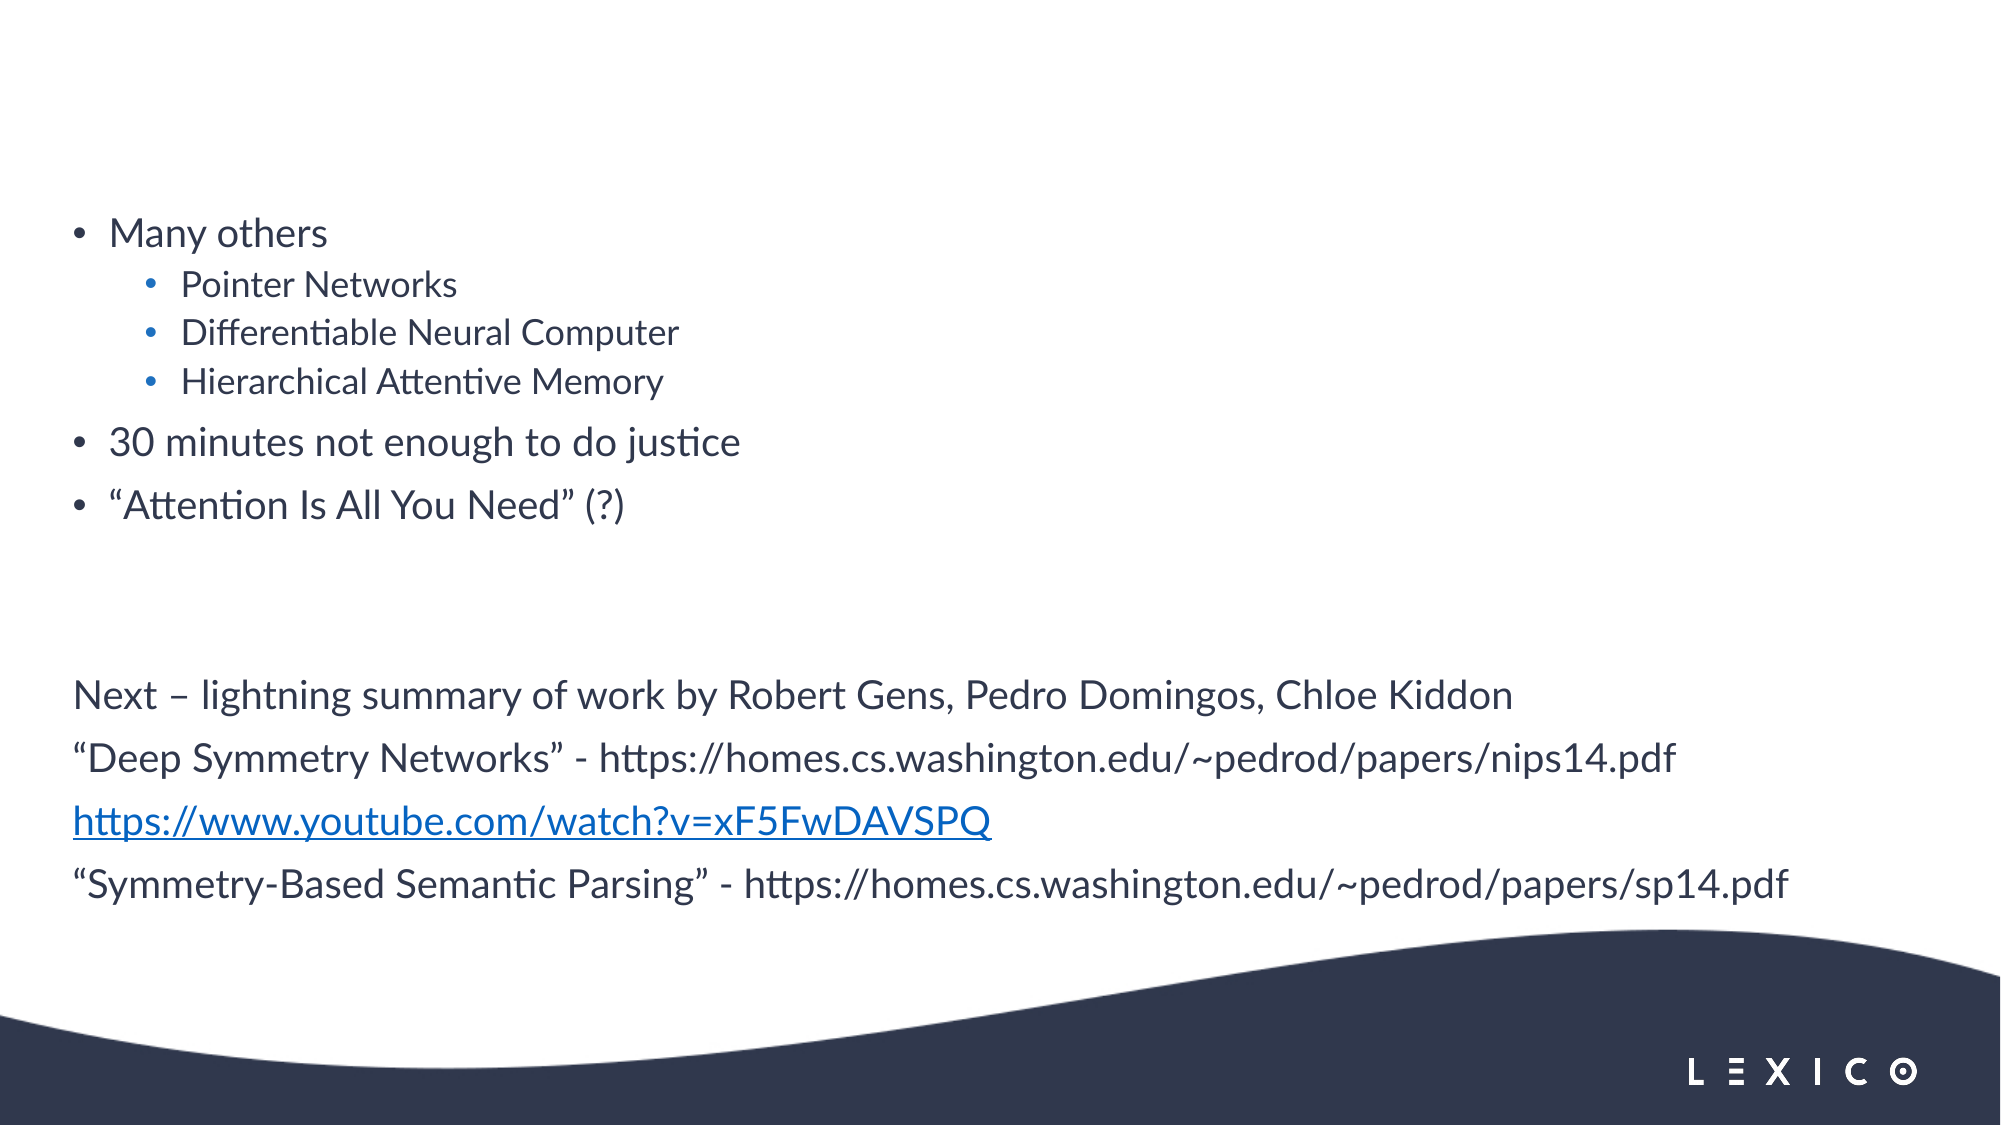

#

Many others
Pointer Networks
Differentiable Neural Computer
Hierarchical Attentive Memory
30 minutes not enough to do justice
“Attention Is All You Need” (?)

Next – lightning summary of work by Robert Gens, Pedro Domingos, Chloe Kiddon
“Deep Symmetry Networks” - https://homes.cs.washington.edu/~pedrod/papers/nips14.pdf
https://www.youtube.com/watch?v=xF5FwDAVSPQ
“Symmetry-Based Semantic Parsing” - https://homes.cs.washington.edu/~pedrod/papers/sp14.pdf